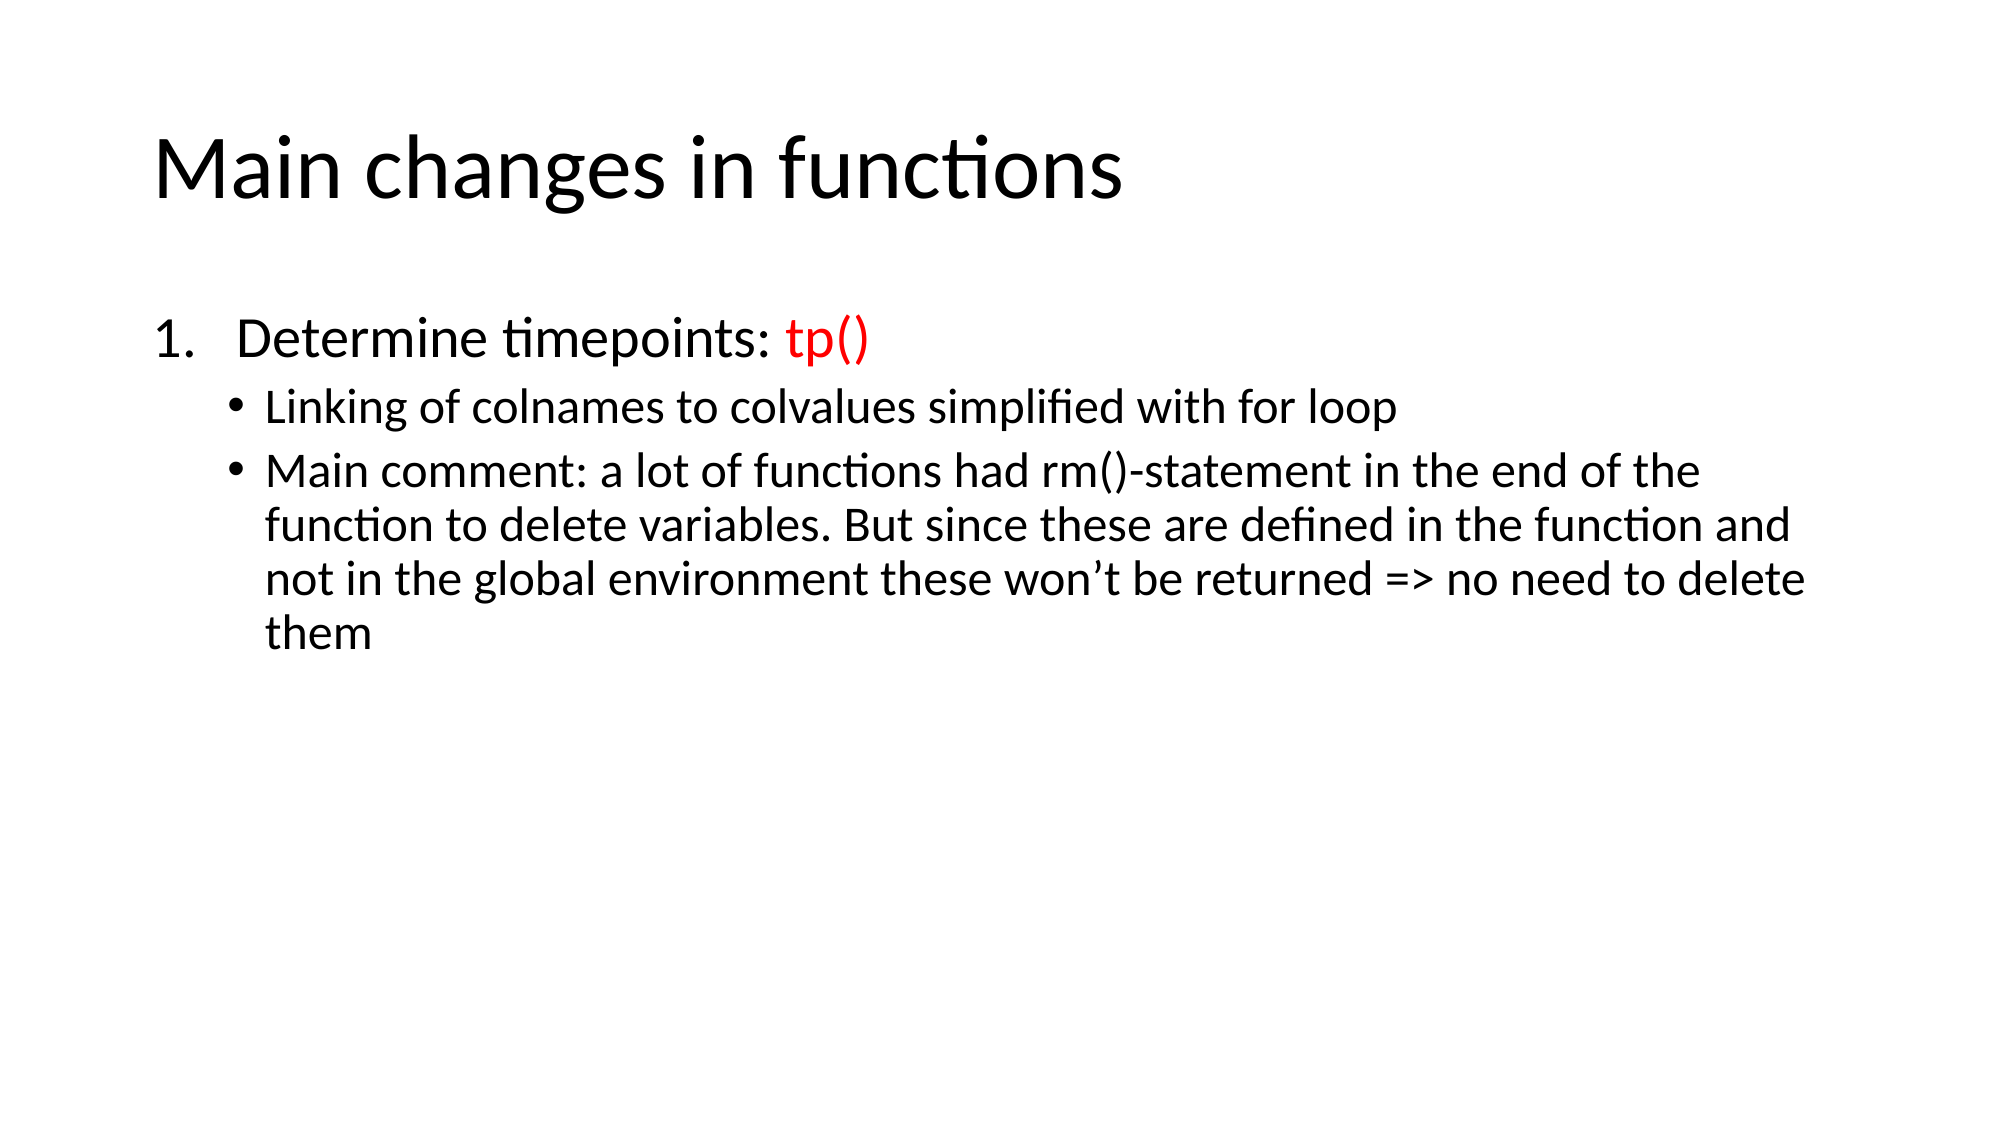

# Main changes in functions
Determine timepoints: tp()
Linking of colnames to colvalues simplified with for loop
Main comment: a lot of functions had rm()-statement in the end of the function to delete variables. But since these are defined in the function and not in the global environment these won’t be returned => no need to delete them